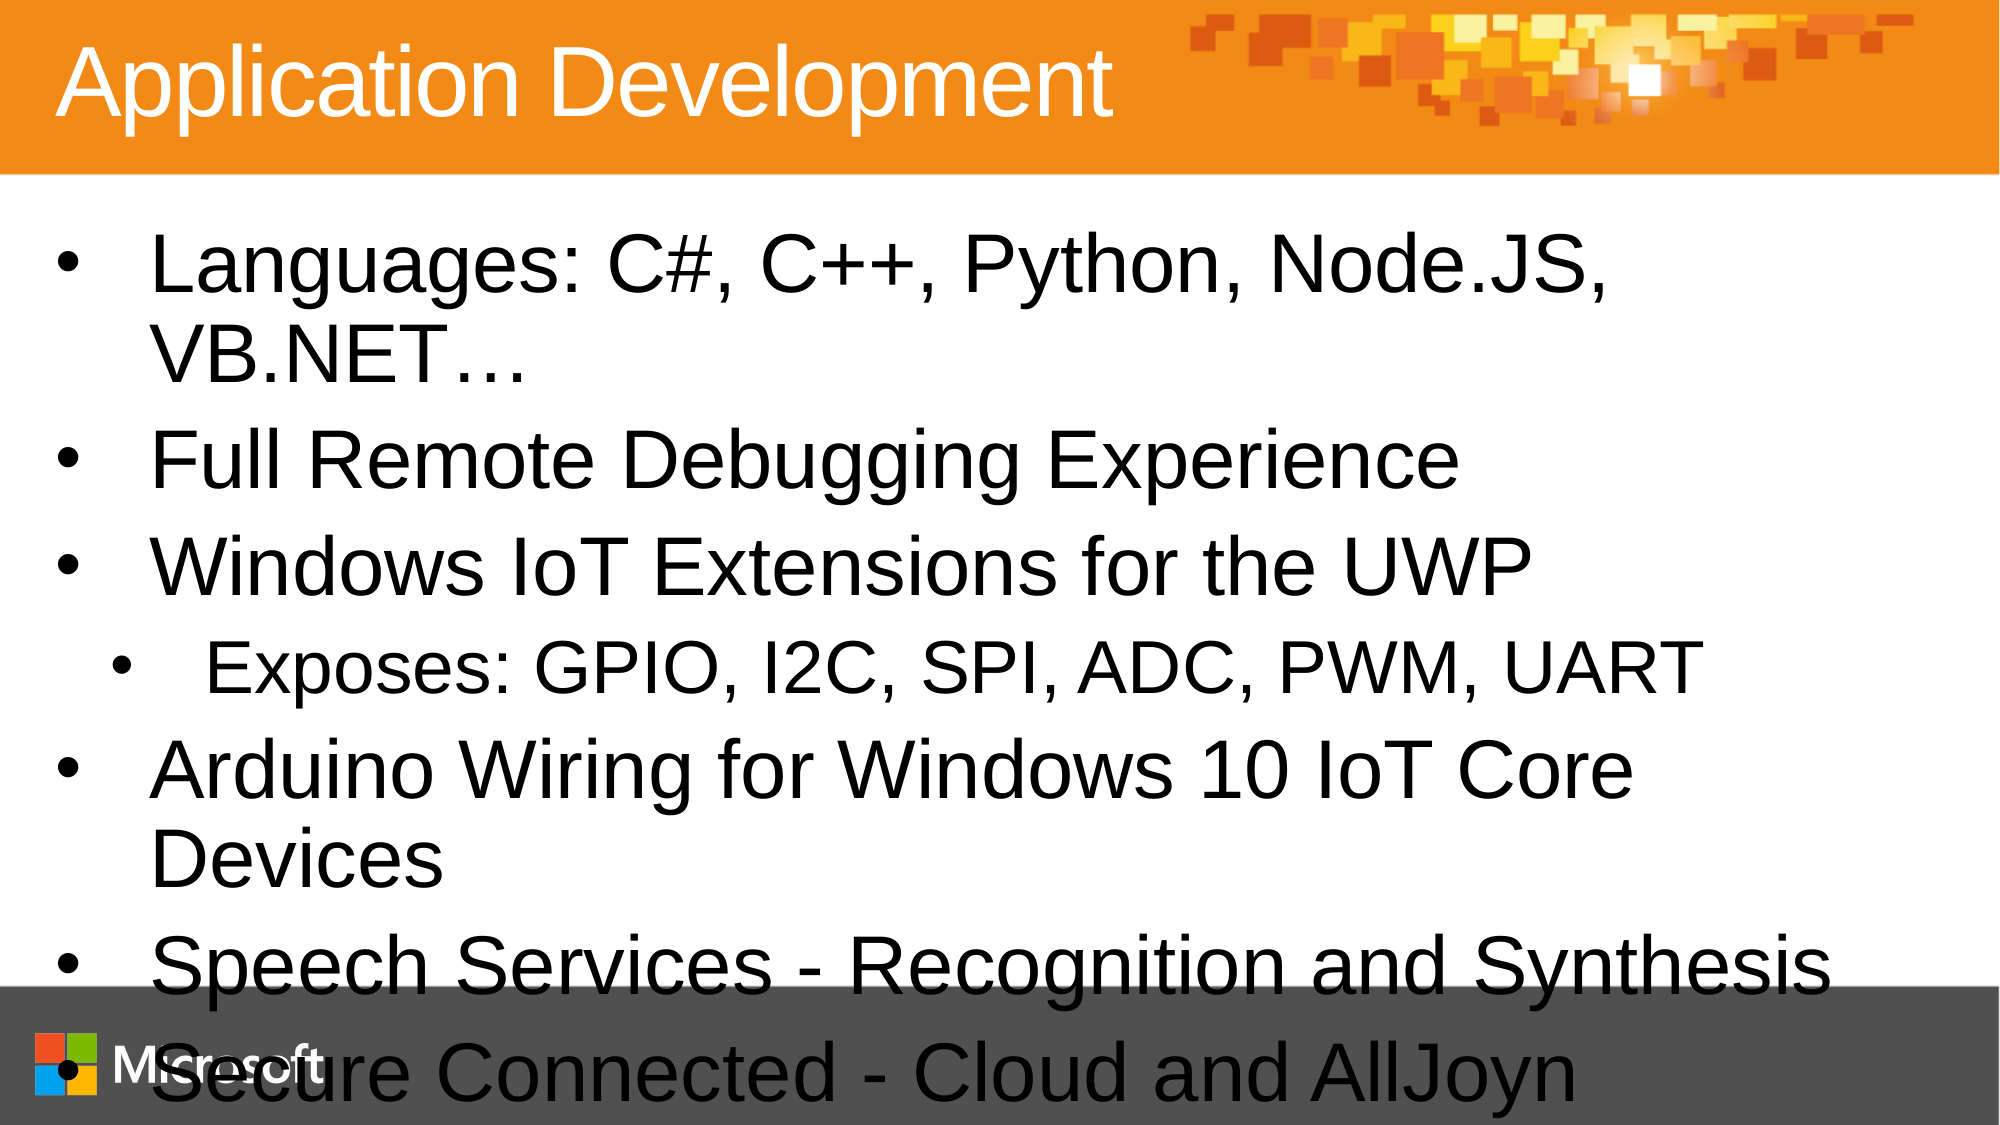

# Application Development
Languages: C#, C++, Python, Node.JS, VB.NET…
Full Remote Debugging Experience
Windows IoT Extensions for the UWP
Exposes: GPIO, I2C, SPI, ADC, PWM, UART
Arduino Wiring for Windows 10 IoT Core Devices
Speech Services - Recognition and Synthesis
Secure Connected - Cloud and AllJoyn